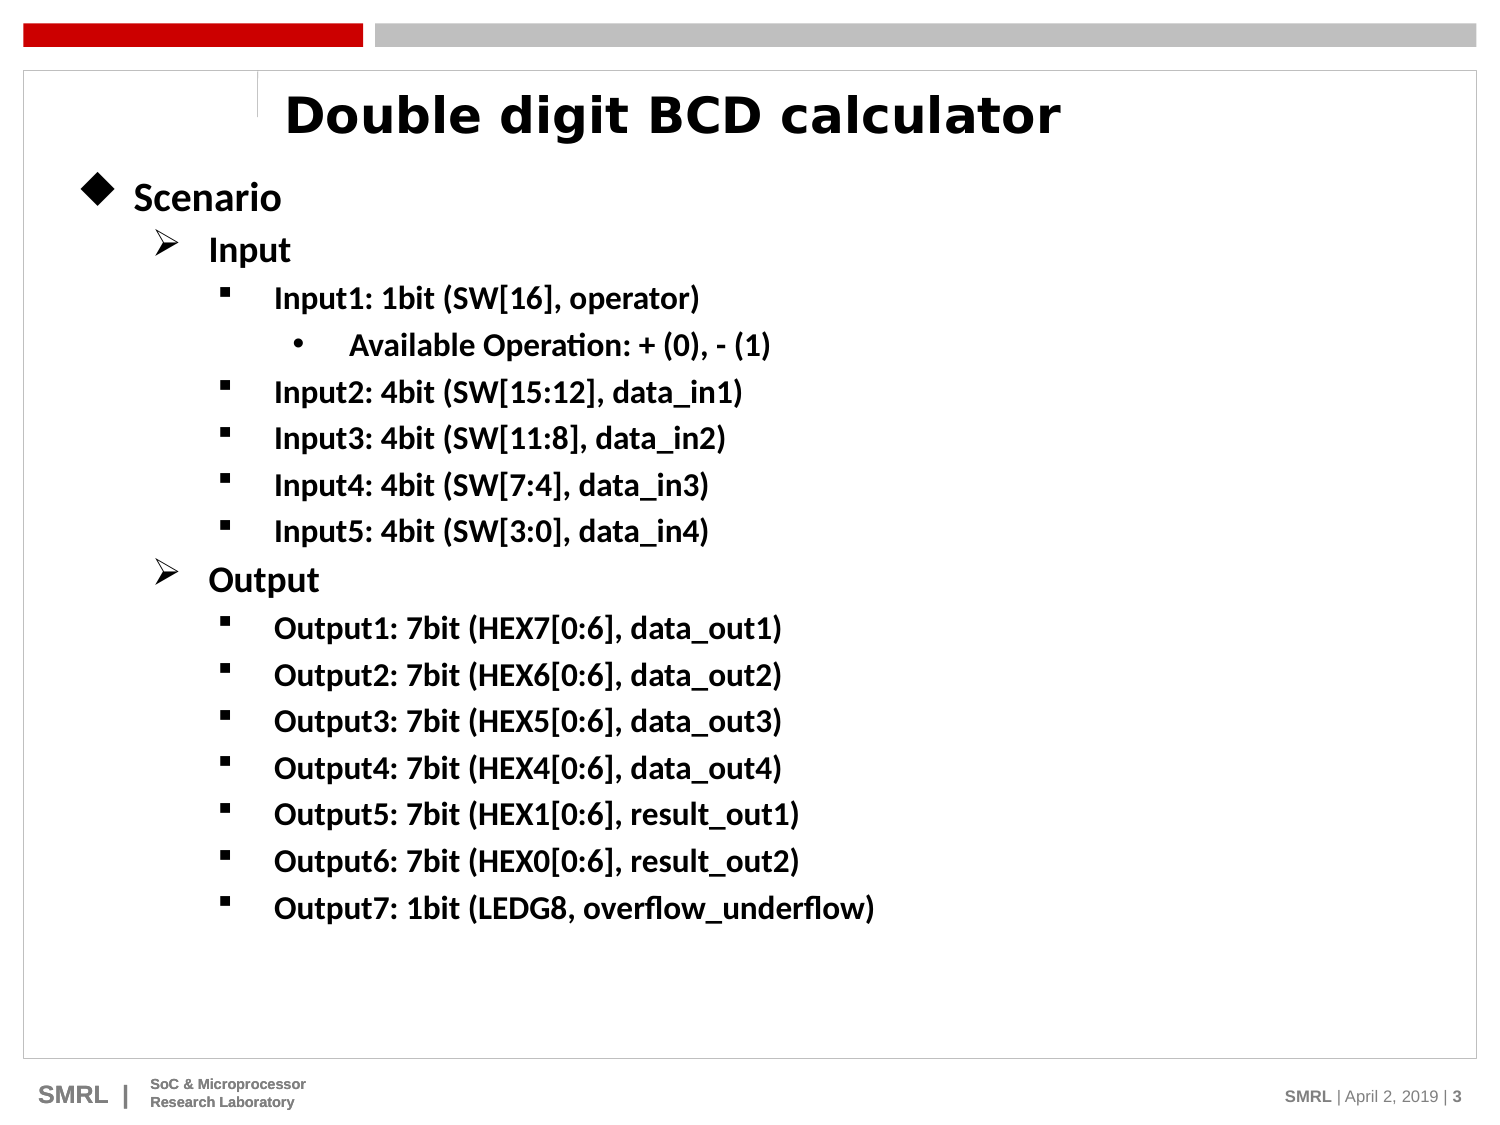

Double digit BCD calculator
Scenario
Input
Input1: 1bit (SW[16], operator)
Available Operation: + (0), - (1)
Input2: 4bit (SW[15:12], data_in1)
Input3: 4bit (SW[11:8], data_in2)
Input4: 4bit (SW[7:4], data_in3)
Input5: 4bit (SW[3:0], data_in4)
Output
Output1: 7bit (HEX7[0:6], data_out1)
Output2: 7bit (HEX6[0:6], data_out2)
Output3: 7bit (HEX5[0:6], data_out3)
Output4: 7bit (HEX4[0:6], data_out4)
Output5: 7bit (HEX1[0:6], result_out1)
Output6: 7bit (HEX0[0:6], result_out2)
Output7: 1bit (LEDG8, overflow_underflow)